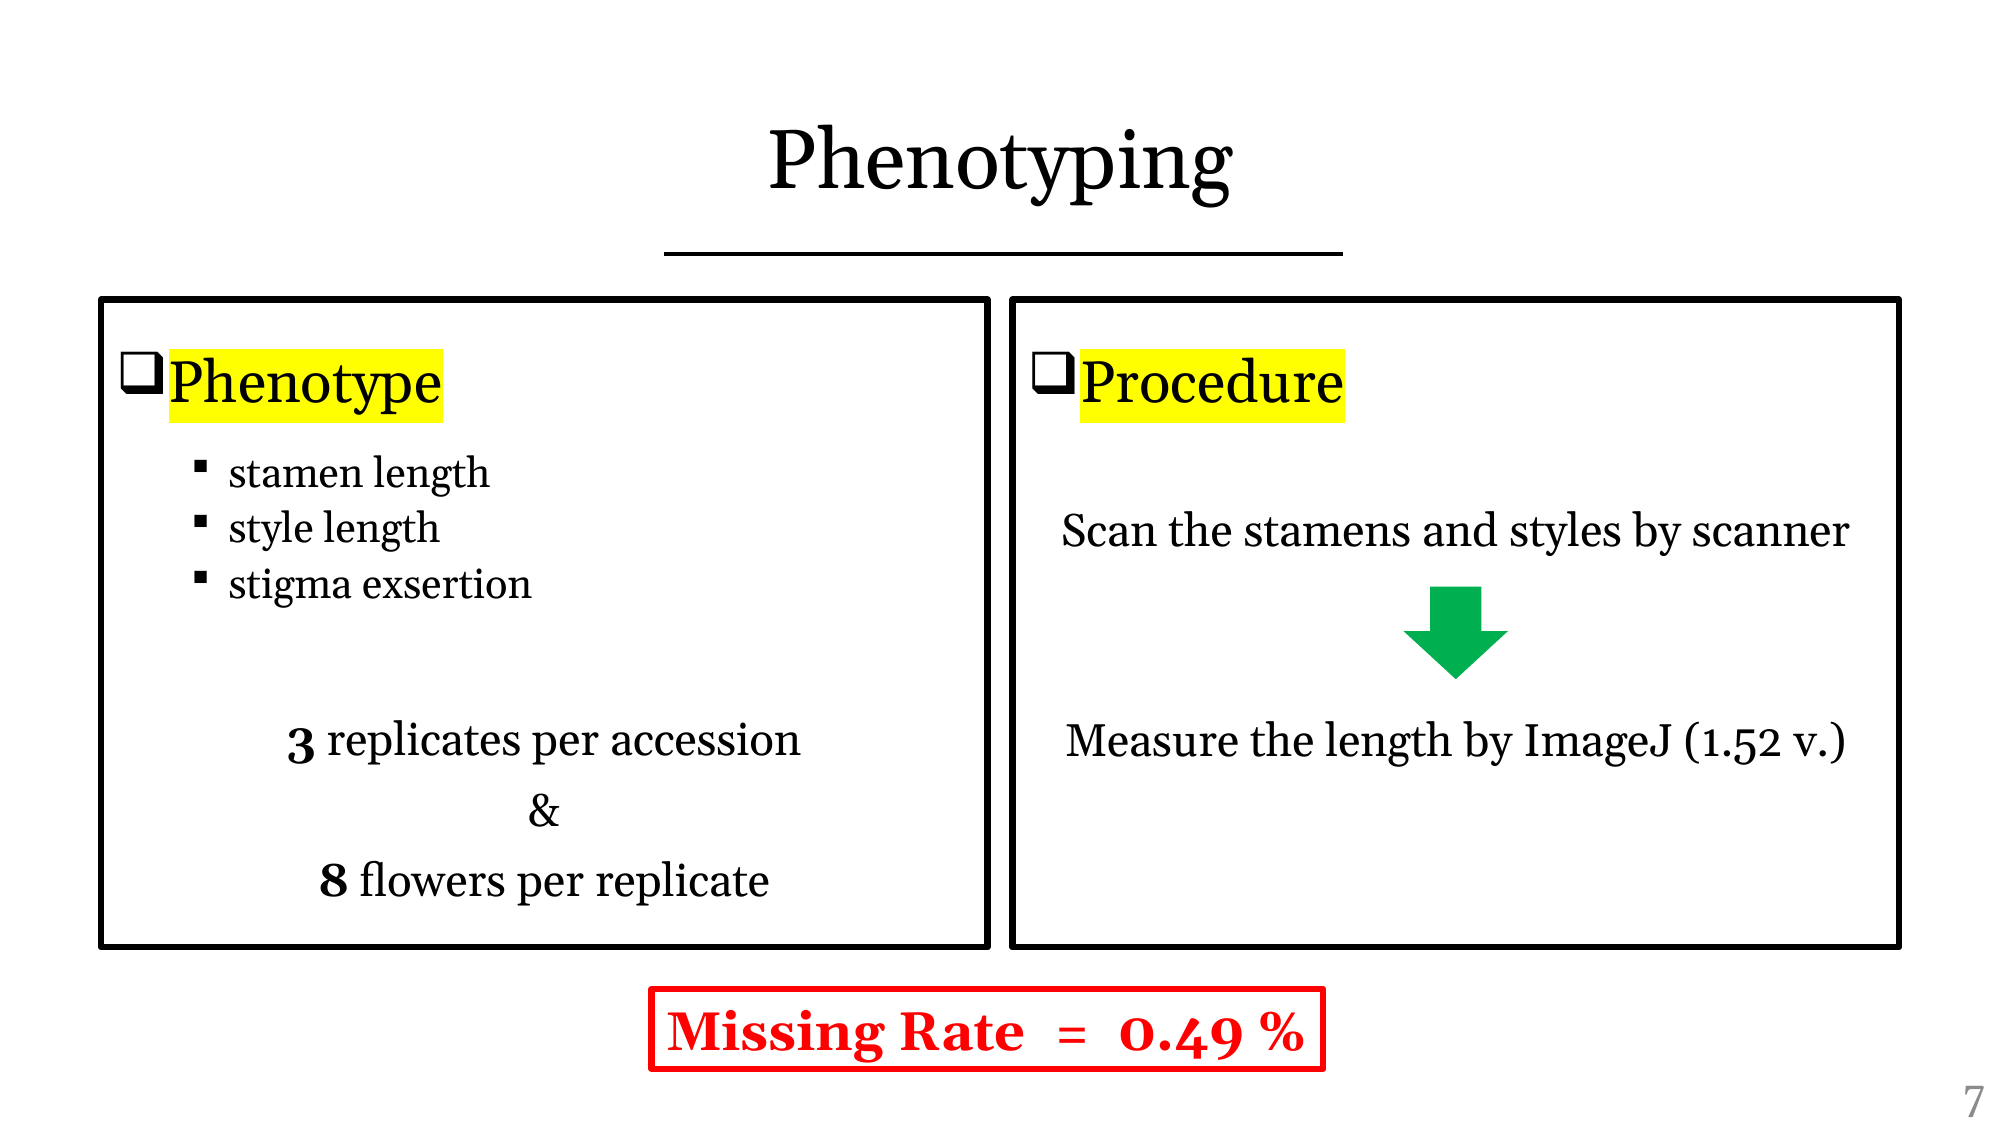

# Phenotyping

Phenotype

stamen length
style length
stigma exsertion

3 replicates per accession
&
8 flowers per replicate

Procedure

Scan the stamens and styles by scanner

Measure the length by ImageJ (1.52 v.)

Missing Rate  =  0.49 %
7